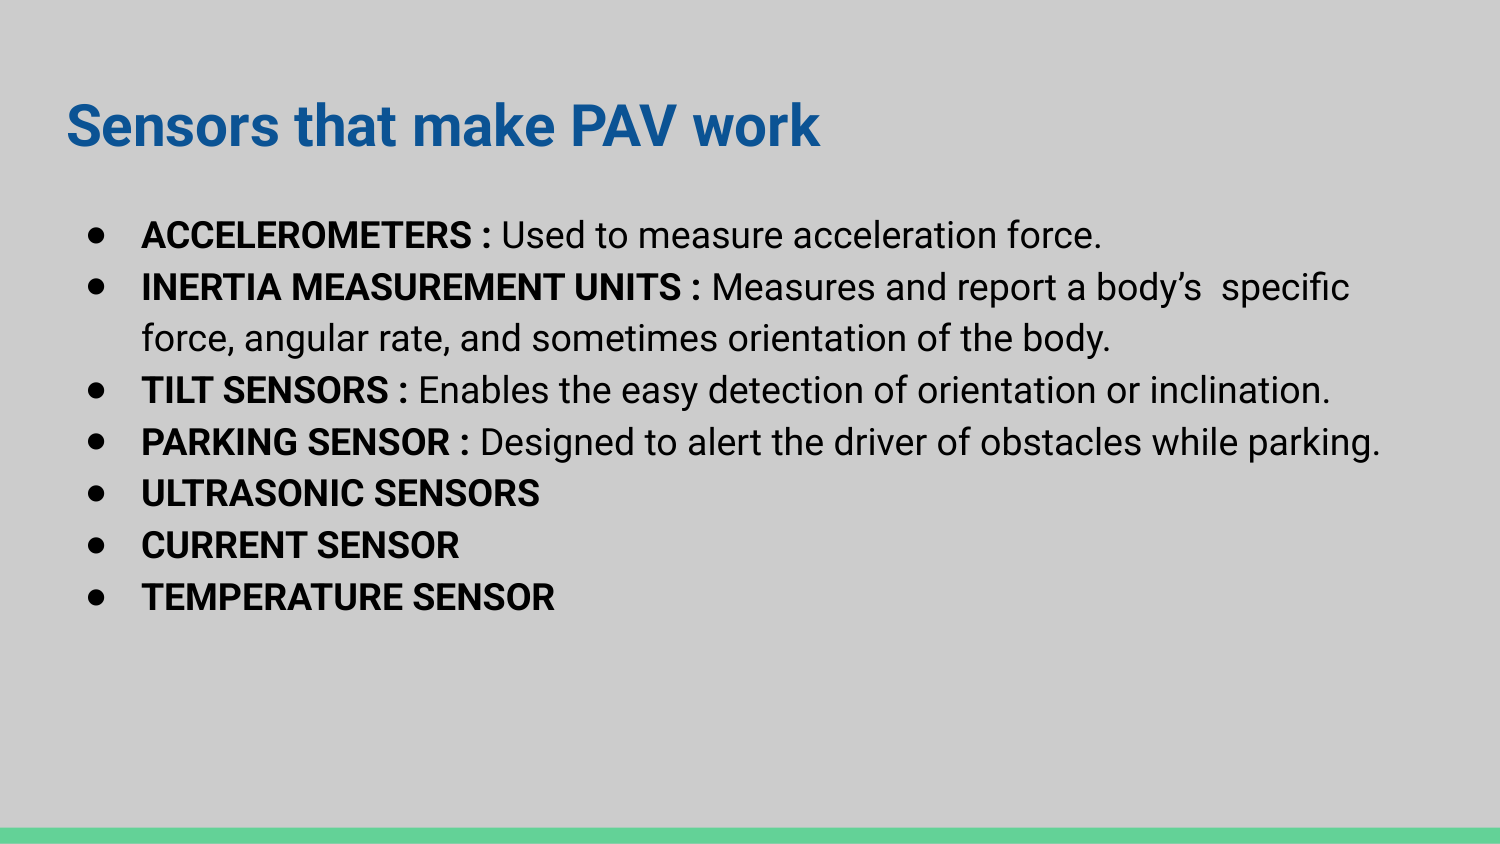

# Sensors that make PAV work
ACCELEROMETERS : Used to measure acceleration force.
INERTIA MEASUREMENT UNITS : Measures and report a body’s  specific force, angular rate, and sometimes orientation of the body.
TILT SENSORS : Enables the easy detection of orientation or inclination.
PARKING SENSOR : Designed to alert the driver of obstacles while parking.
ULTRASONIC SENSORS
CURRENT SENSOR
TEMPERATURE SENSOR